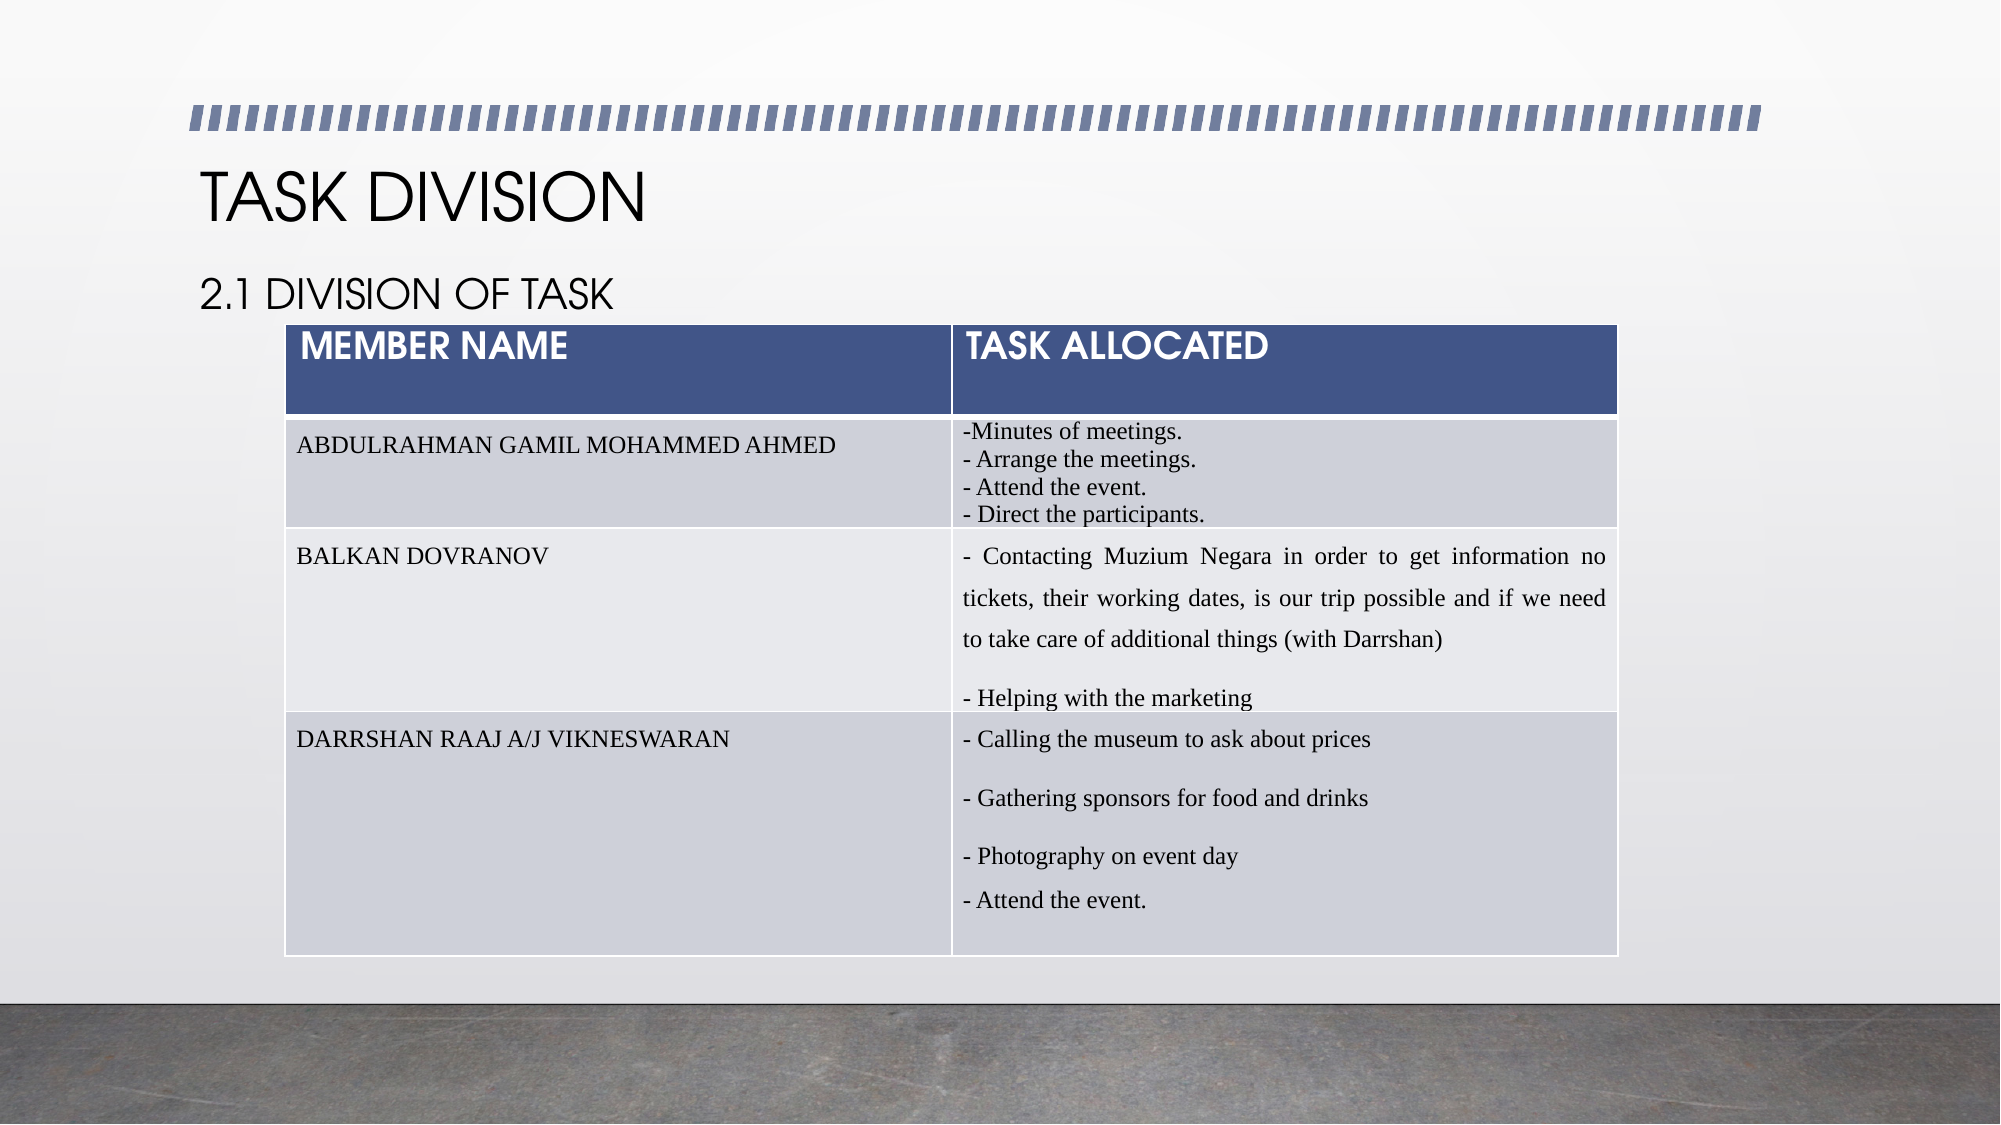

# TASK DIVISION
2.1 DIVISION OF TASK

| MEMBER NAME | TASK ALLOCATED |
| --- | --- |
| ABDULRAHMAN GAMIL MOHAMMED AHMED | -Minutes of meetings.  - Arrange the meetings.   - Attend the event. - Direct the participants. |
| BALKAN DOVRANOV | - Contacting Muzium Negara in order to get information no tickets, their working dates, is our trip possible and if we need to take care of additional things (with Darrshan) - Helping with the marketing |
| DARRSHAN RAAJ A/J VIKNESWARAN | - Calling the museum to ask about prices - Gathering sponsors for food and drinks - Photography on event day - Attend the event. |